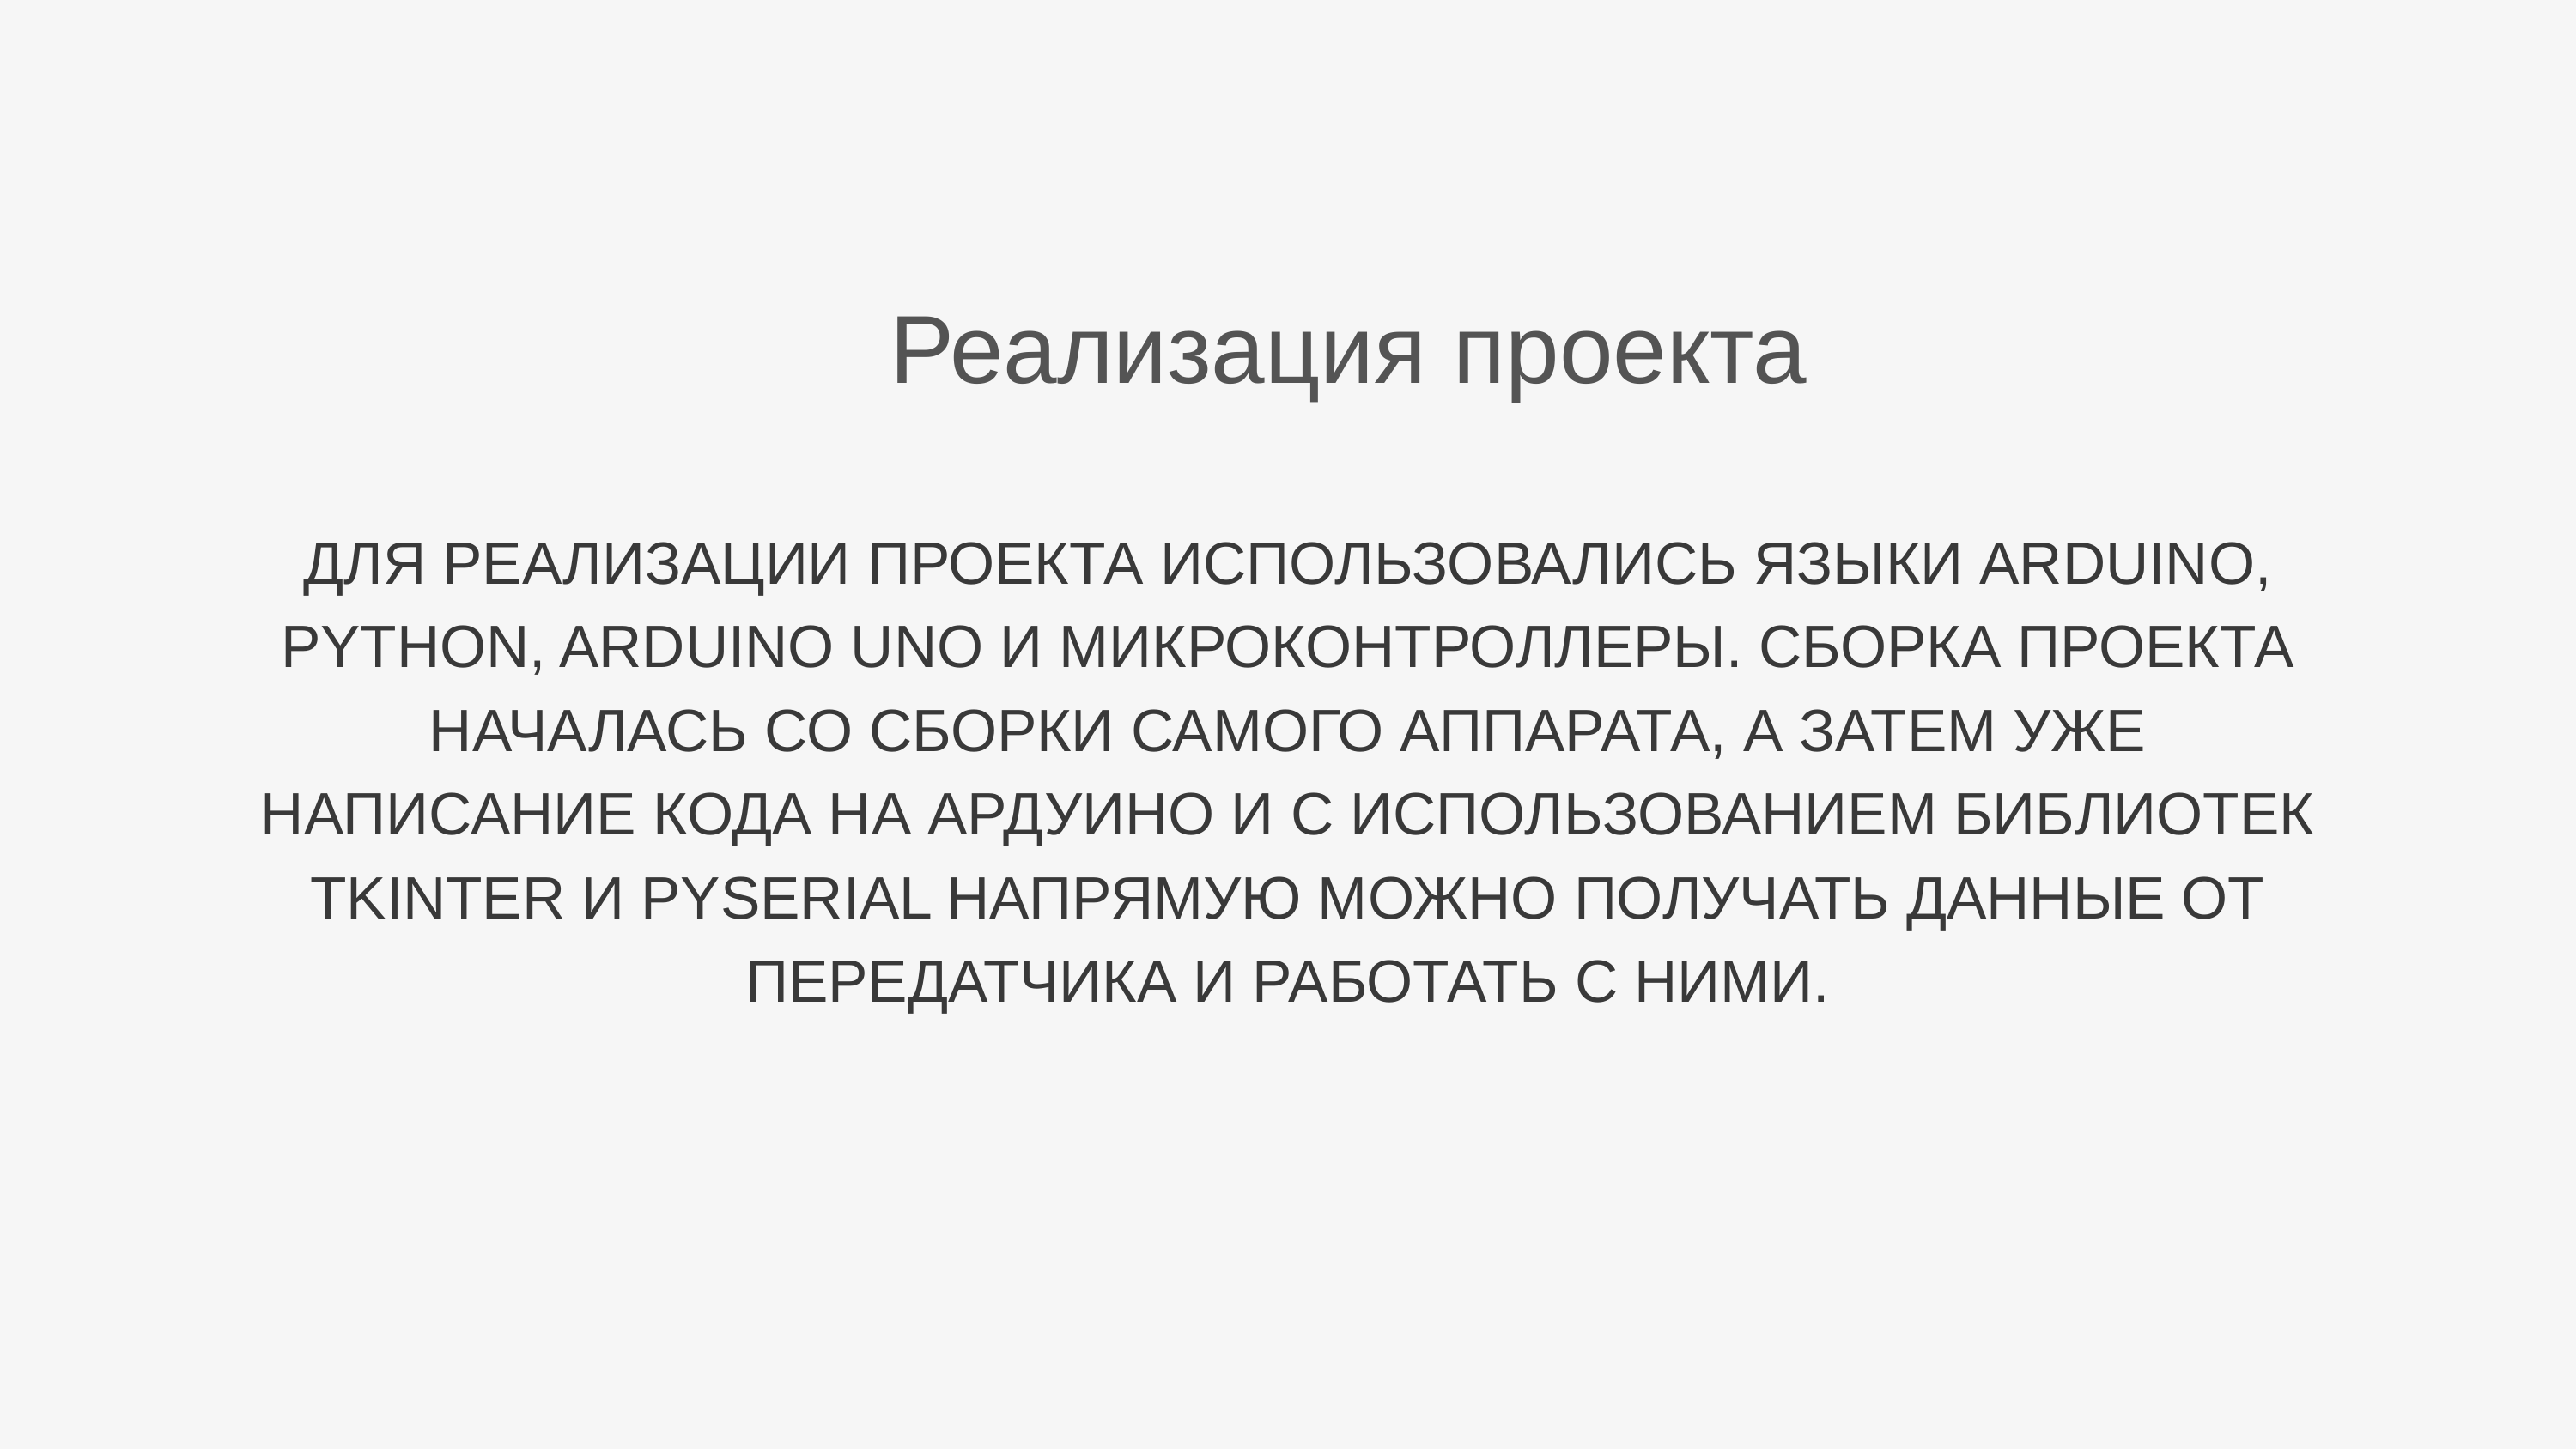

Реализация проекта
ДЛЯ РЕАЛИЗАЦИИ ПРОЕКТА ИСПОЛЬЗОВАЛИСЬ ЯЗЫКИ ARDUINO, PYTHON, ARDUINO UNO И МИКРОКОНТРОЛЛЕРЫ. СБОРКА ПРОЕКТА НАЧАЛАСЬ СО СБОРКИ САМОГО АППАРАТА, А ЗАТЕМ УЖЕ НАПИСАНИЕ КОДА НА АРДУИНО И С ИСПОЛЬЗОВАНИЕМ БИБЛИОТЕК TKINTER И PYSERIAL НАПРЯМУЮ МОЖНО ПОЛУЧАТЬ ДАННЫЕ ОТ ПЕРЕДАТЧИКА И РАБОТАТЬ С НИМИ.